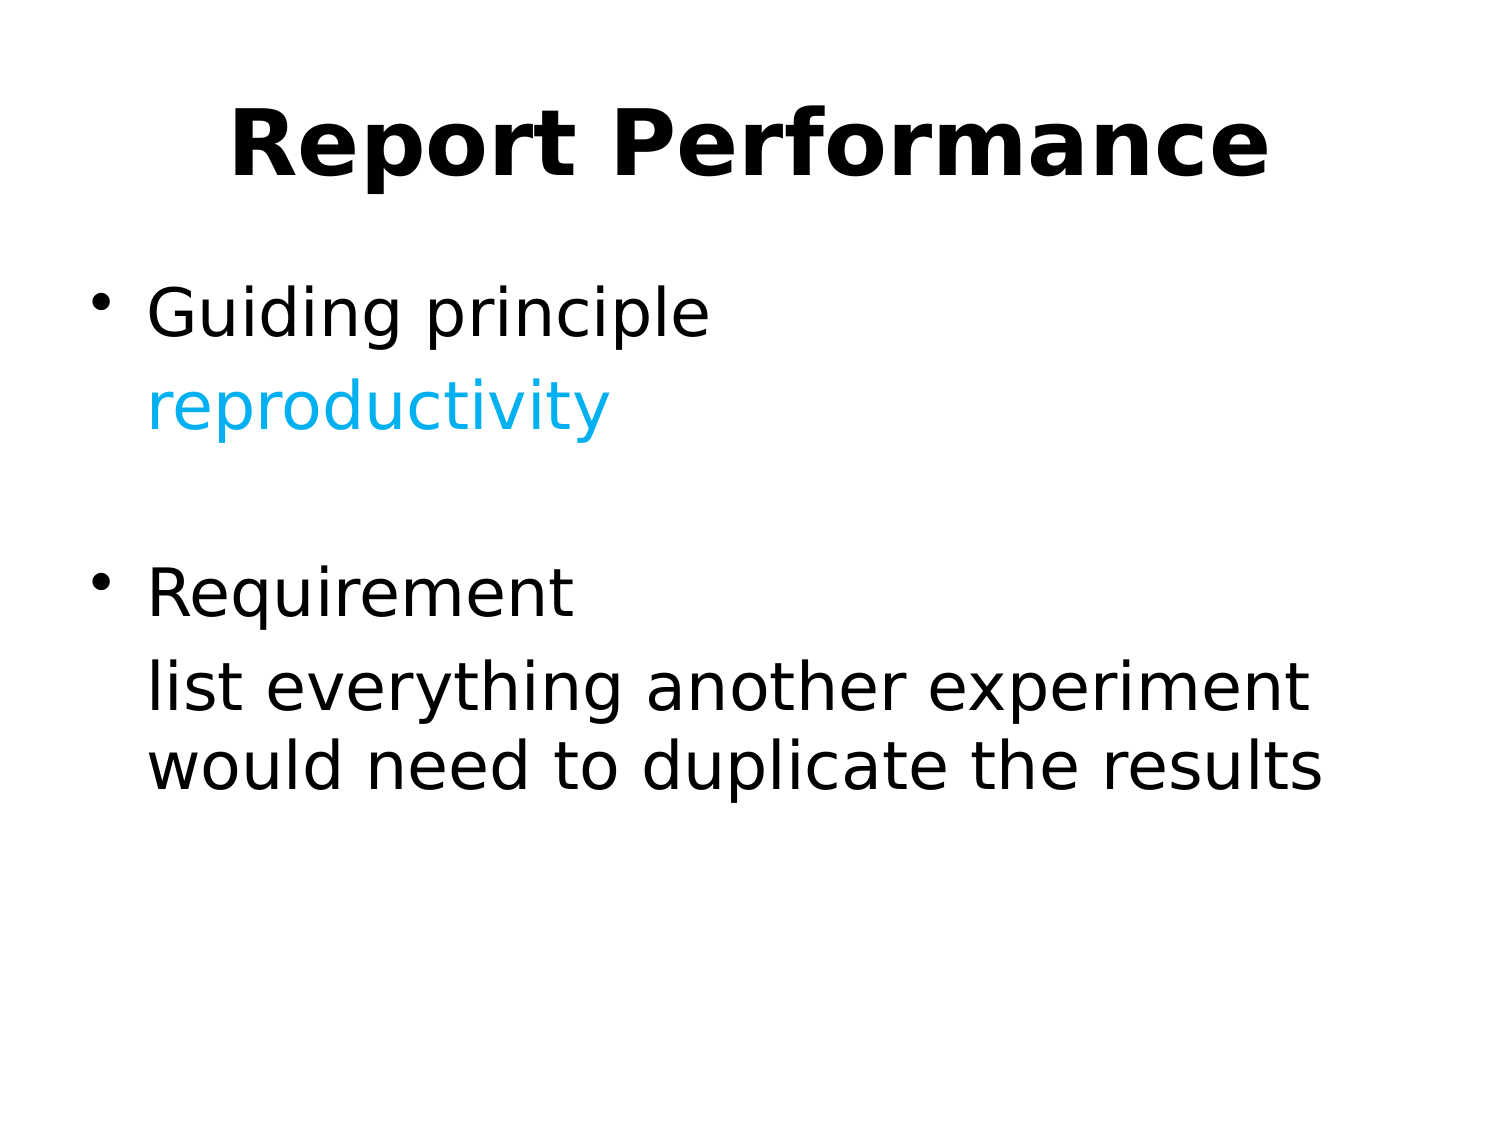

# Report Performance
Guiding principle
	reproductivity

Requirement
	list everything another experiment would need to duplicate the results